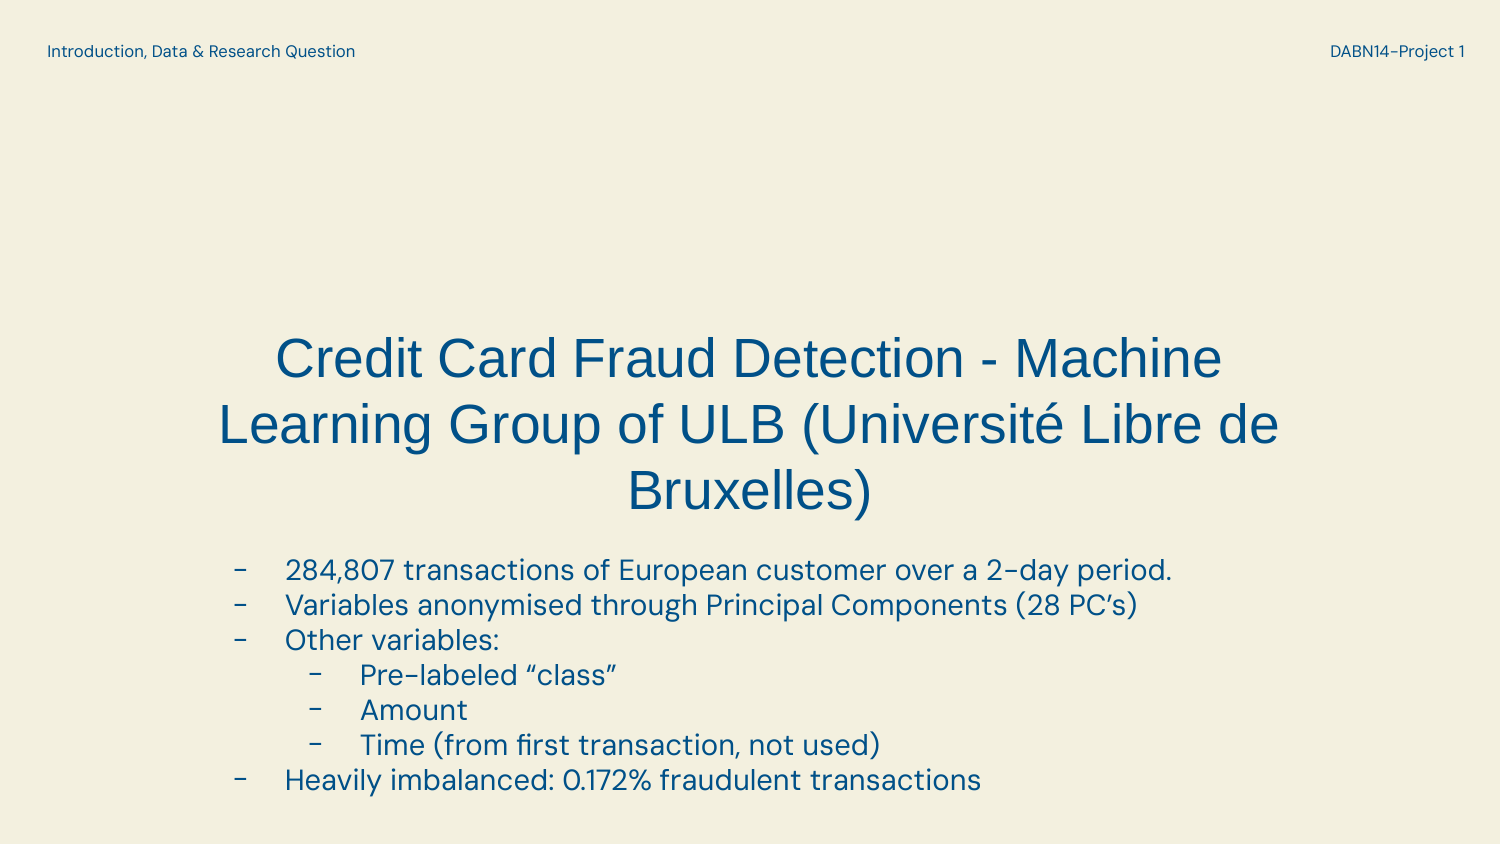

Introduction, Data & Research Question
DABN14-Project 1
Credit Card Fraud Detection - Machine Learning Group of ULB (Université Libre de Bruxelles)
284,807 transactions of European customer over a 2-day period.
Variables anonymised through Principal Components (28 PC’s)
Other variables:
Pre-labeled “class”
Amount
Time (from first transaction, not used)
Heavily imbalanced: 0.172% fraudulent transactions